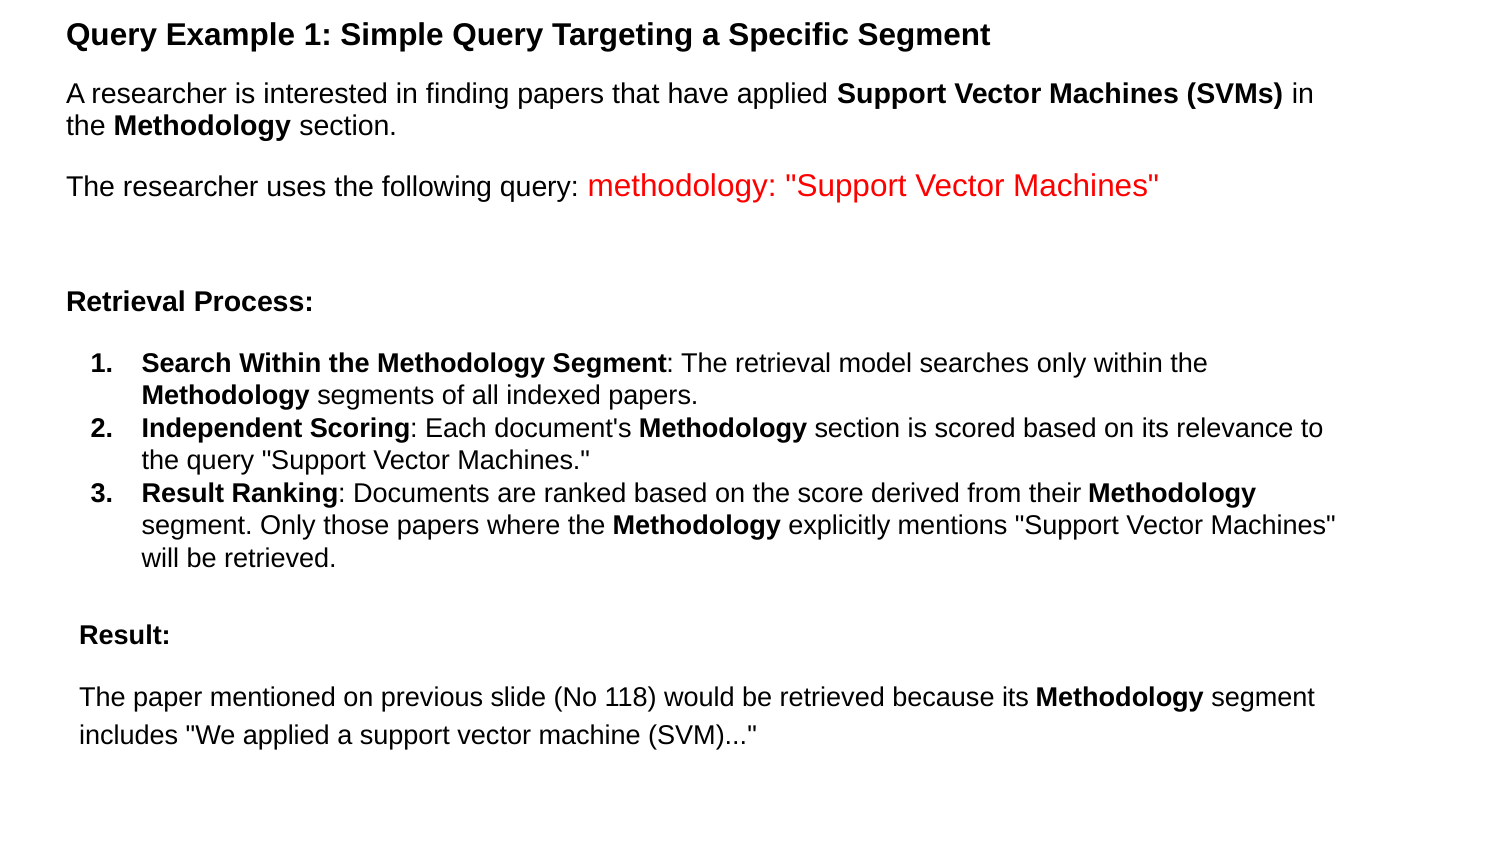

Query Example 1: Simple Query Targeting a Specific Segment
A researcher is interested in finding papers that have applied Support Vector Machines (SVMs) in the Methodology section.
The researcher uses the following query: methodology: "Support Vector Machines"

Retrieval Process:

Search Within the Methodology Segment: The retrieval model searches only within the Methodology segments of all indexed papers.
Independent Scoring: Each document's Methodology section is scored based on its relevance to the query "Support Vector Machines."
Result Ranking: Documents are ranked based on the score derived from their Methodology segment. Only those papers where the Methodology explicitly mentions "Support Vector Machines" will be retrieved.
Result:
The paper mentioned on previous slide (No 118) would be retrieved because its Methodology segment includes "We applied a support vector machine (SVM)..."